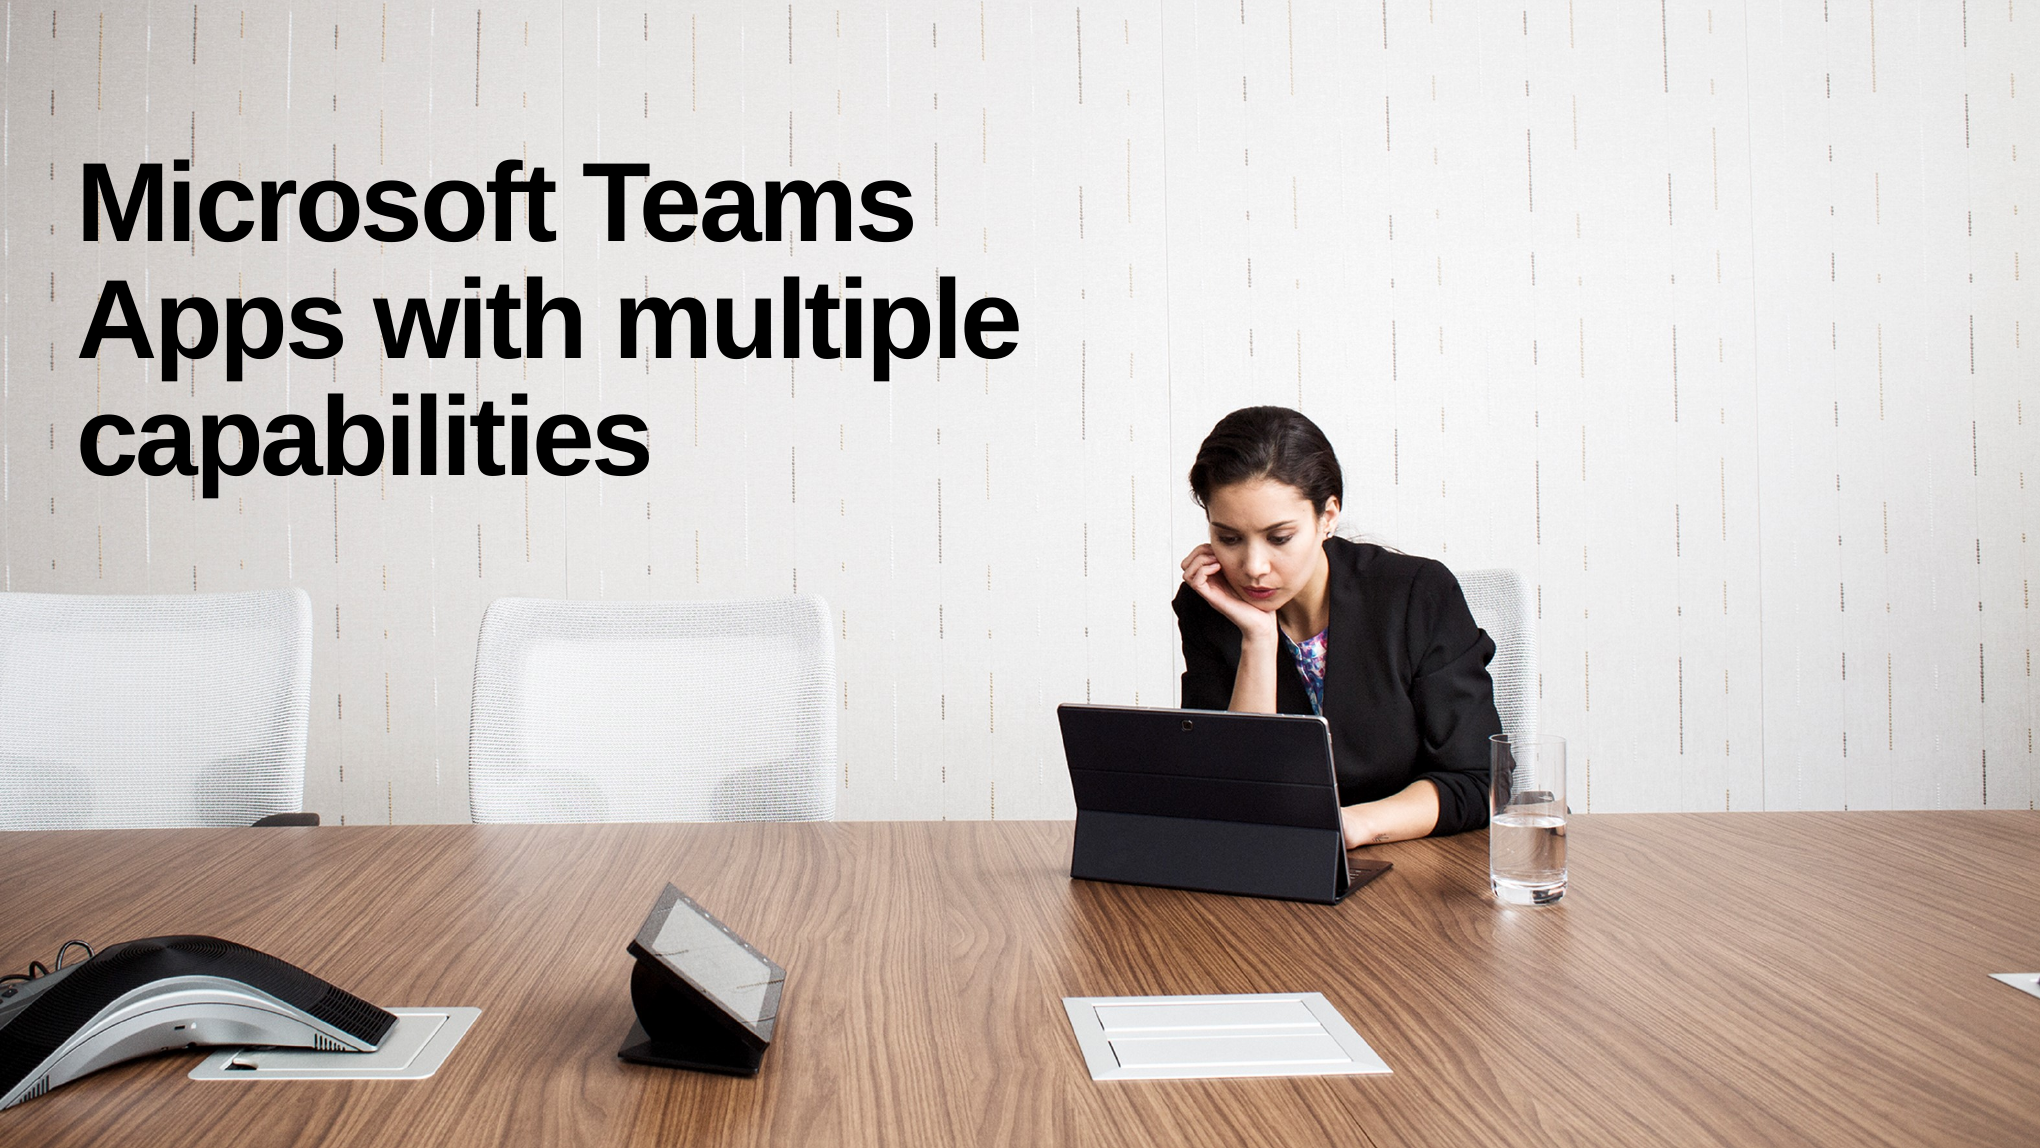

# Microsoft Teams Apps with multiple capabilities